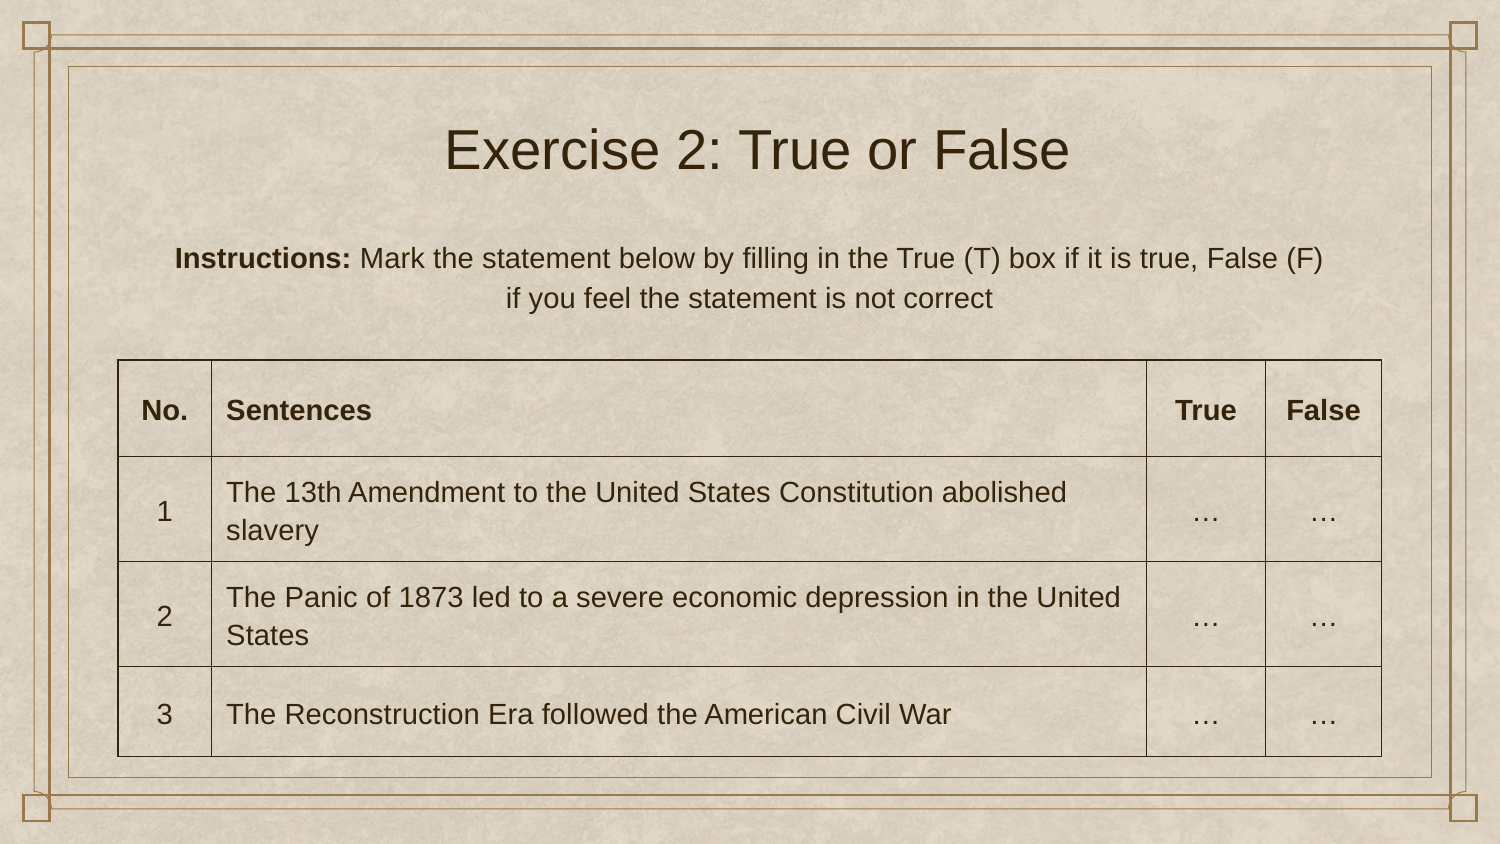

# Exercise 2: True or False
Instructions: Mark the statement below by filling in the True (T) box if it is true, False (F) if you feel the statement is not correct
| No. | Sentences | True | False |
| --- | --- | --- | --- |
| 1 | The 13th Amendment to the United States Constitution abolished slavery | … | … |
| 2 | The Panic of 1873 led to a severe economic depression in the United States | … | … |
| 3 | The Reconstruction Era followed the American Civil War | … | … |